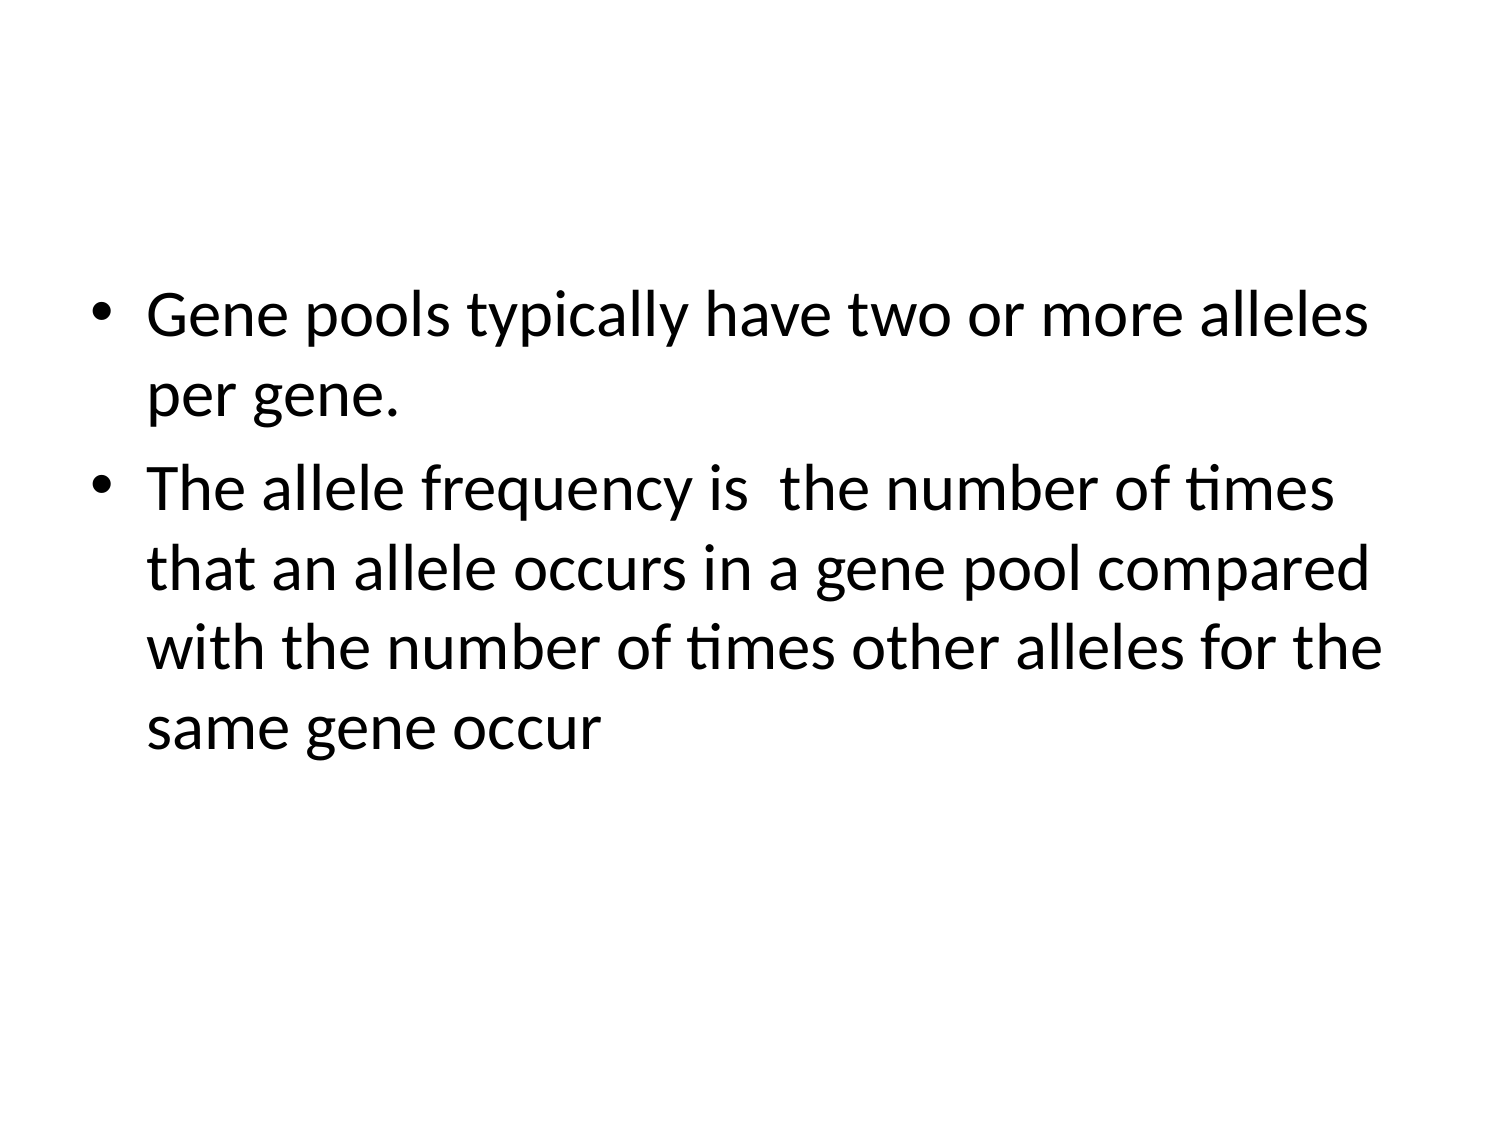

#
Gene pools typically have two or more alleles per gene.
The allele frequency is  the number of times that an allele occurs in a gene pool compared with the number of times other alleles for the same gene occur